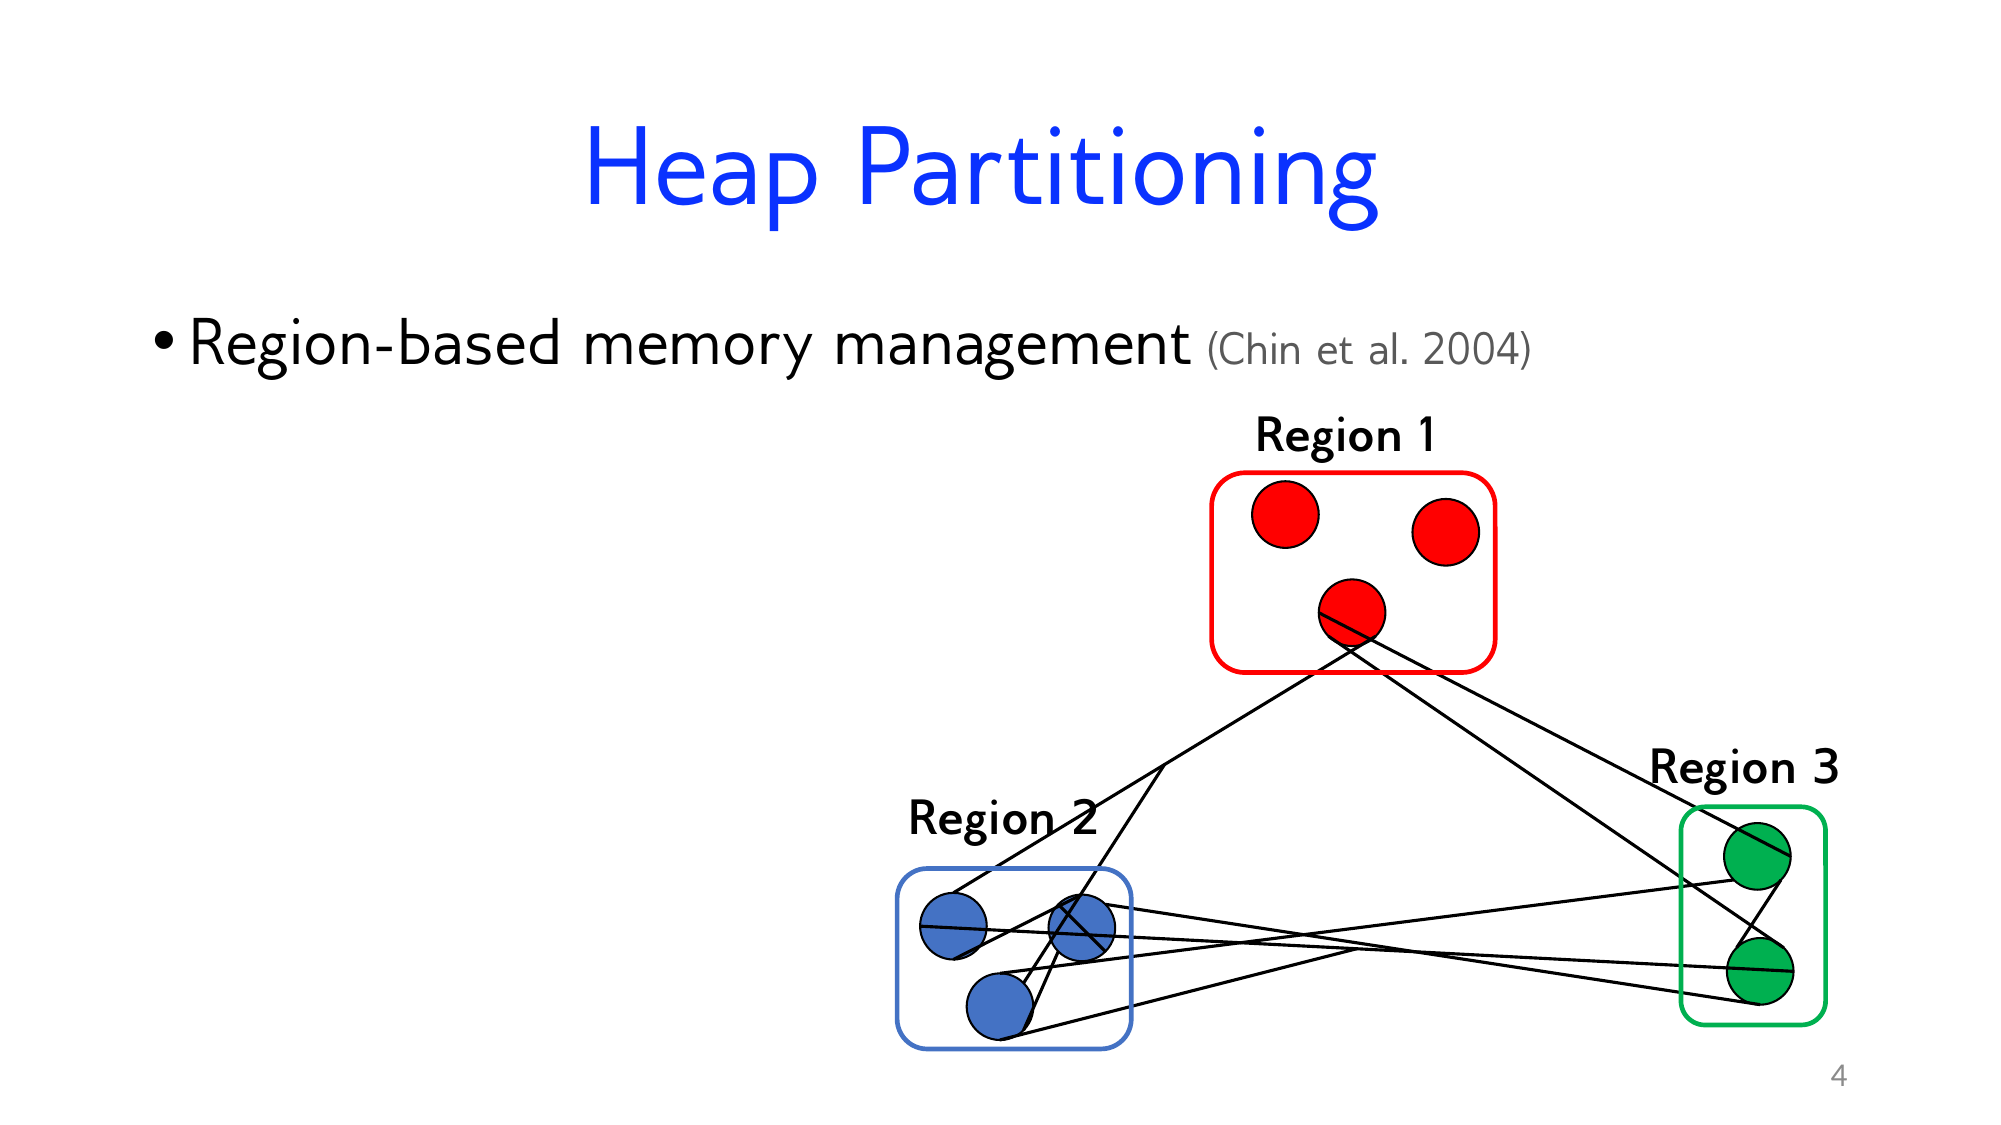

# Heap Partitioning
Region-based memory management (Chin et al. 2004)

Region 1

Region 3
Region 2

4